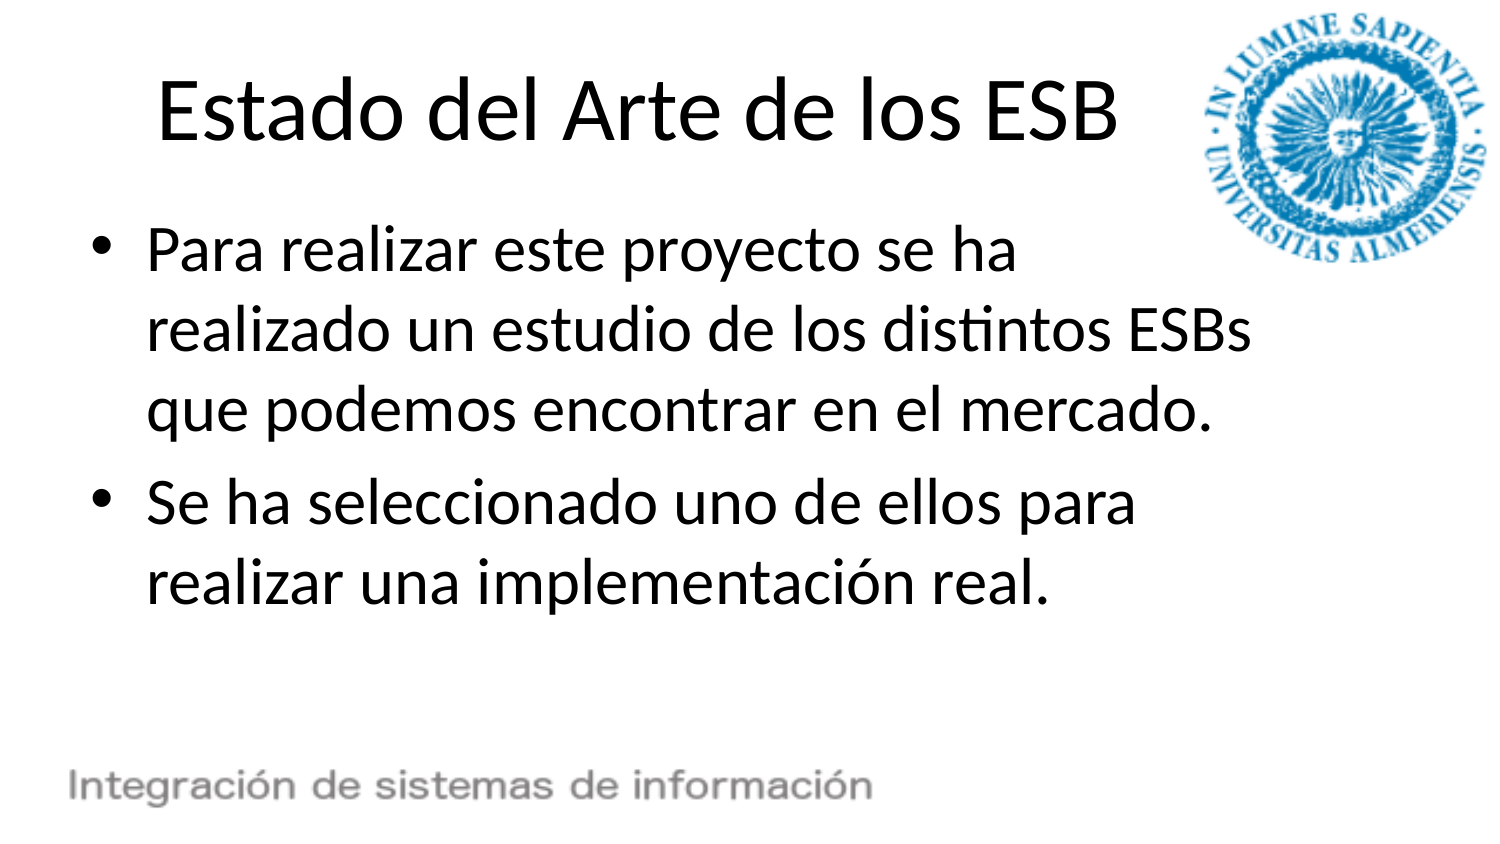

# Estado del Arte de los ESB
Para realizar este proyecto se ha realizado un estudio de los distintos ESBs que podemos encontrar en el mercado.
Se ha seleccionado uno de ellos para realizar una implementación real.